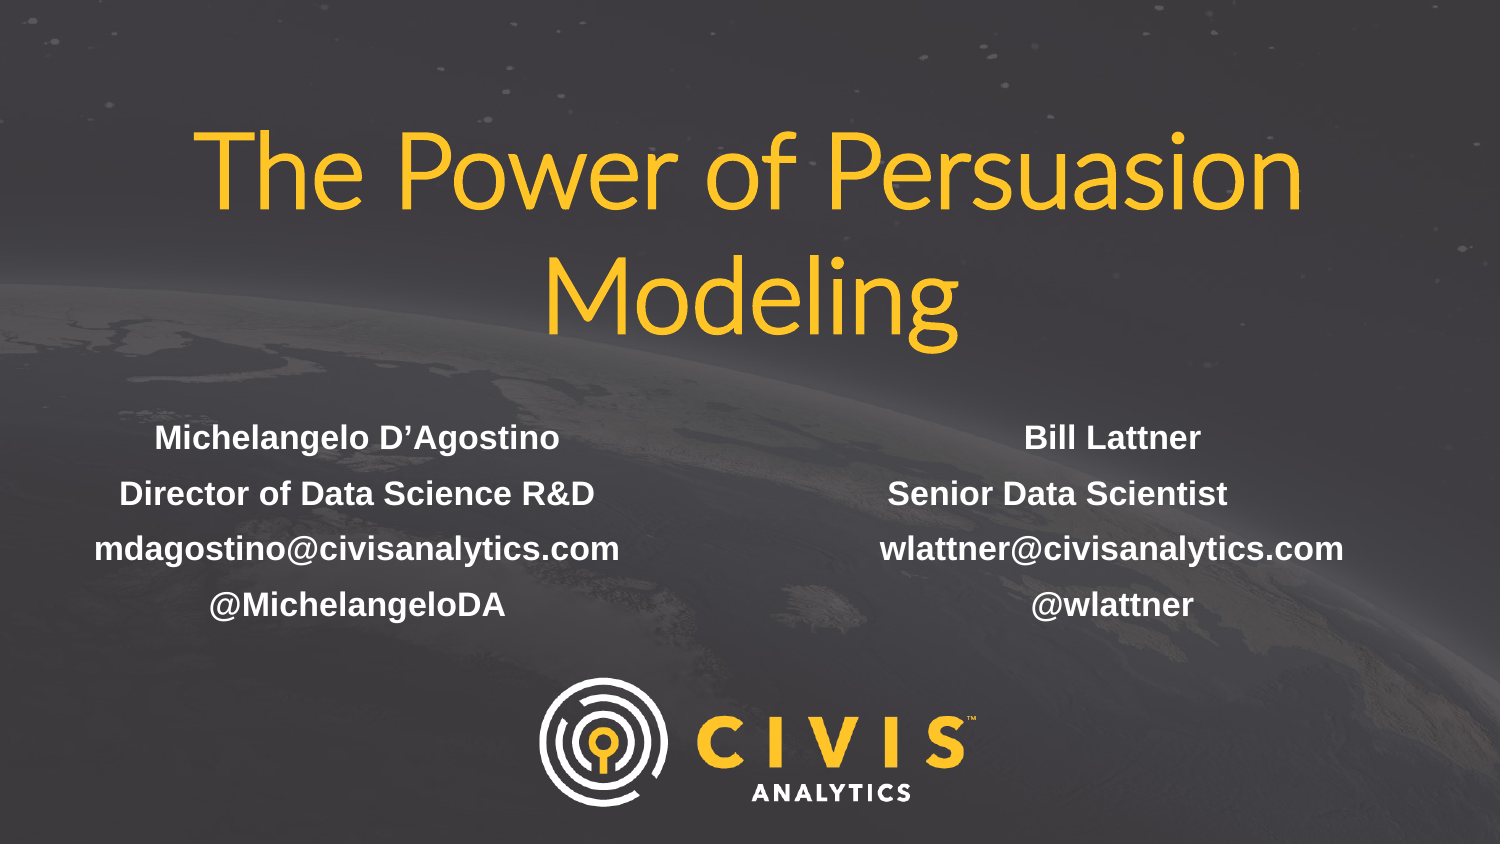

# The Power of Persuasion Modeling
Bill Lattner
Senior Data Scientist
wlattner@civisanalytics.com
@wlattner
Michelangelo D’Agostino
Director of Data Science R&D
mdagostino@civisanalytics.com
@MichelangeloDA